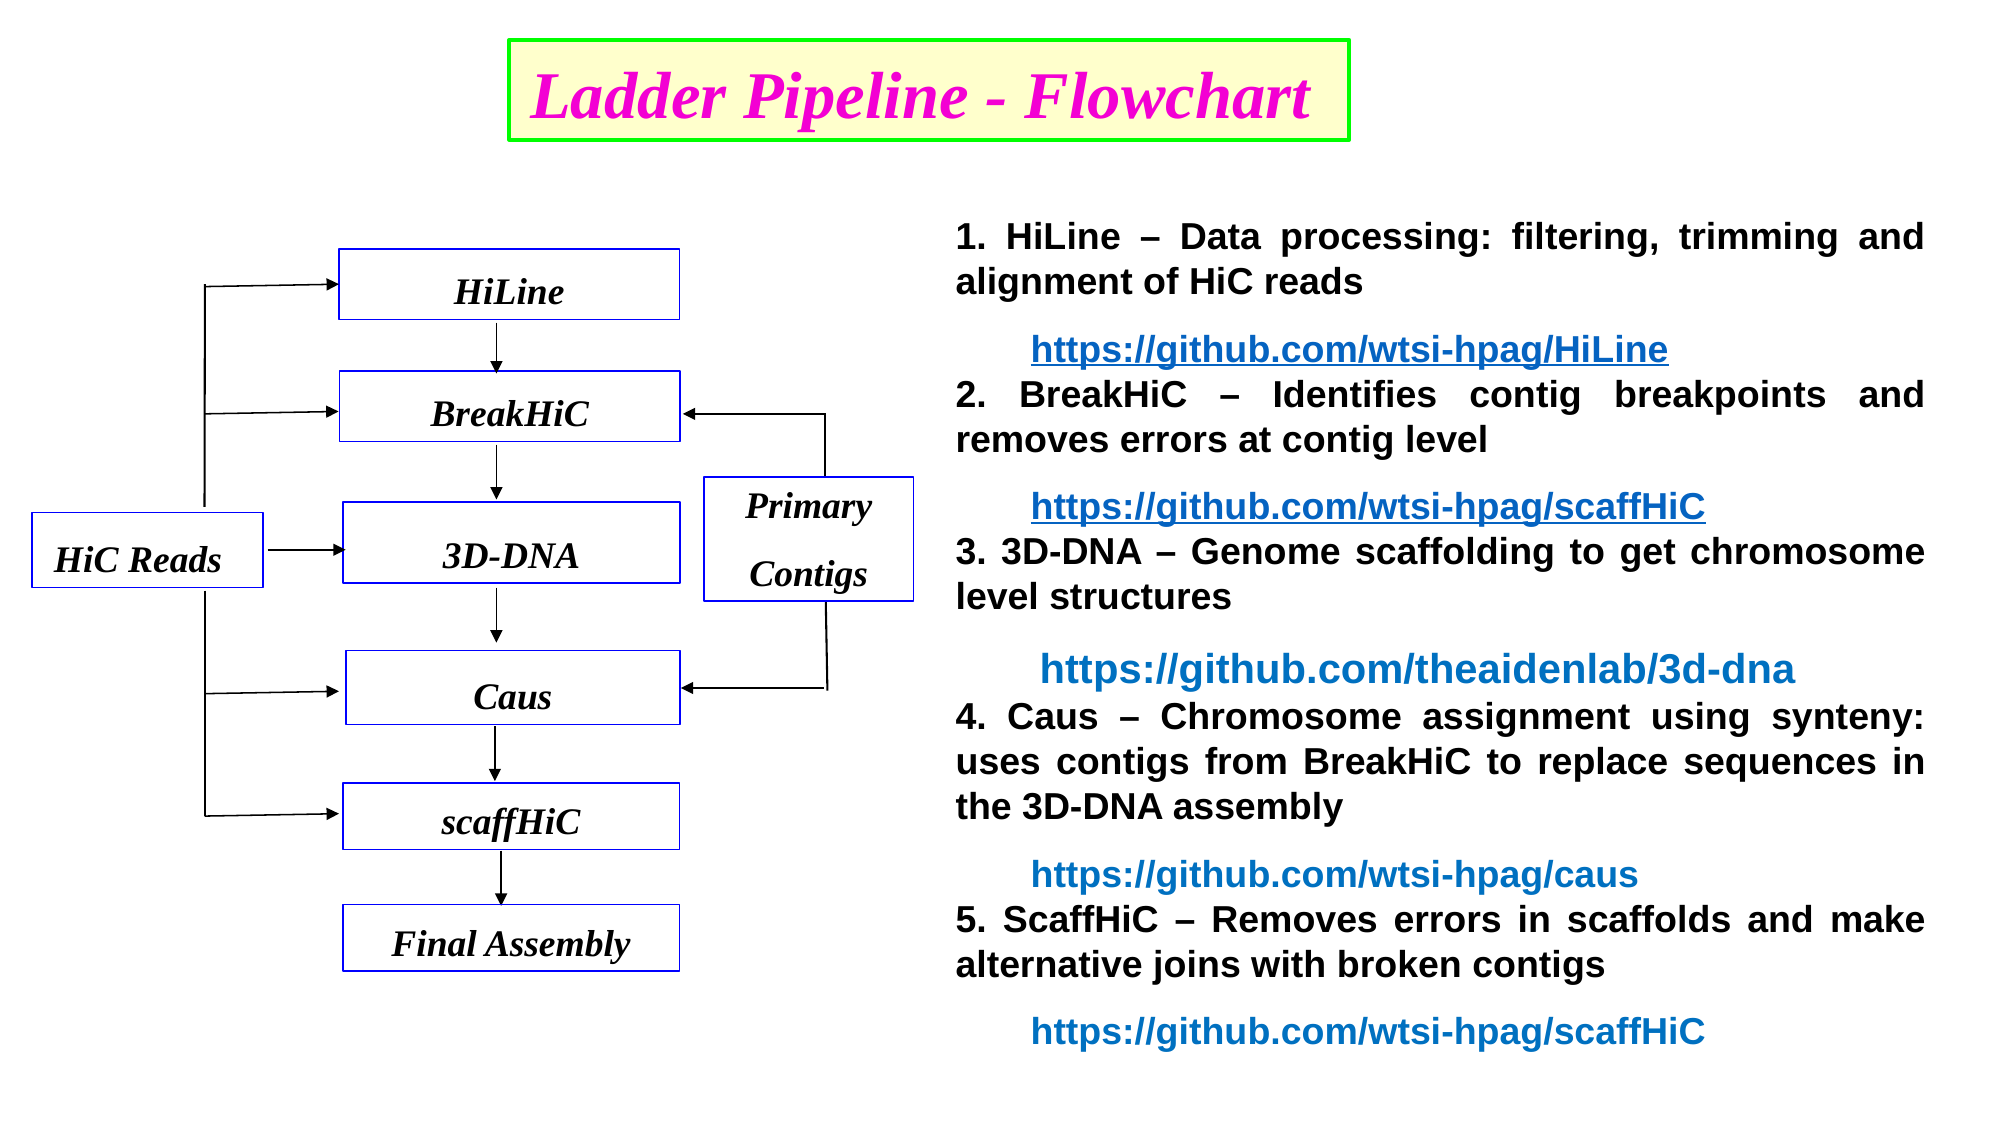

Ladder Pipeline - Flowchart
1. HiLine – Data processing: filtering, trimming and alignment of HiC reads
https://github.com/wtsi-hpag/HiLine
2. BreakHiC – Identifies contig breakpoints and removes errors at contig level
https://github.com/wtsi-hpag/scaffHiC
3. 3D-DNA – Genome scaffolding to get chromosome level structures
        https://github.com/theaidenlab/3d-dna
4. Caus – Chromosome assignment using synteny: uses contigs from BreakHiC to replace sequences in the 3D-DNA assembly
https://github.com/wtsi-hpag/caus
5. ScaffHiC – Removes errors in scaffolds and make alternative joins with broken contigs
https://github.com/wtsi-hpag/scaffHiC
HiLine
BreakHiC
Primary Contigs
3D-DNA
HiC Reads
Caus
scaffHiC
Final Assembly